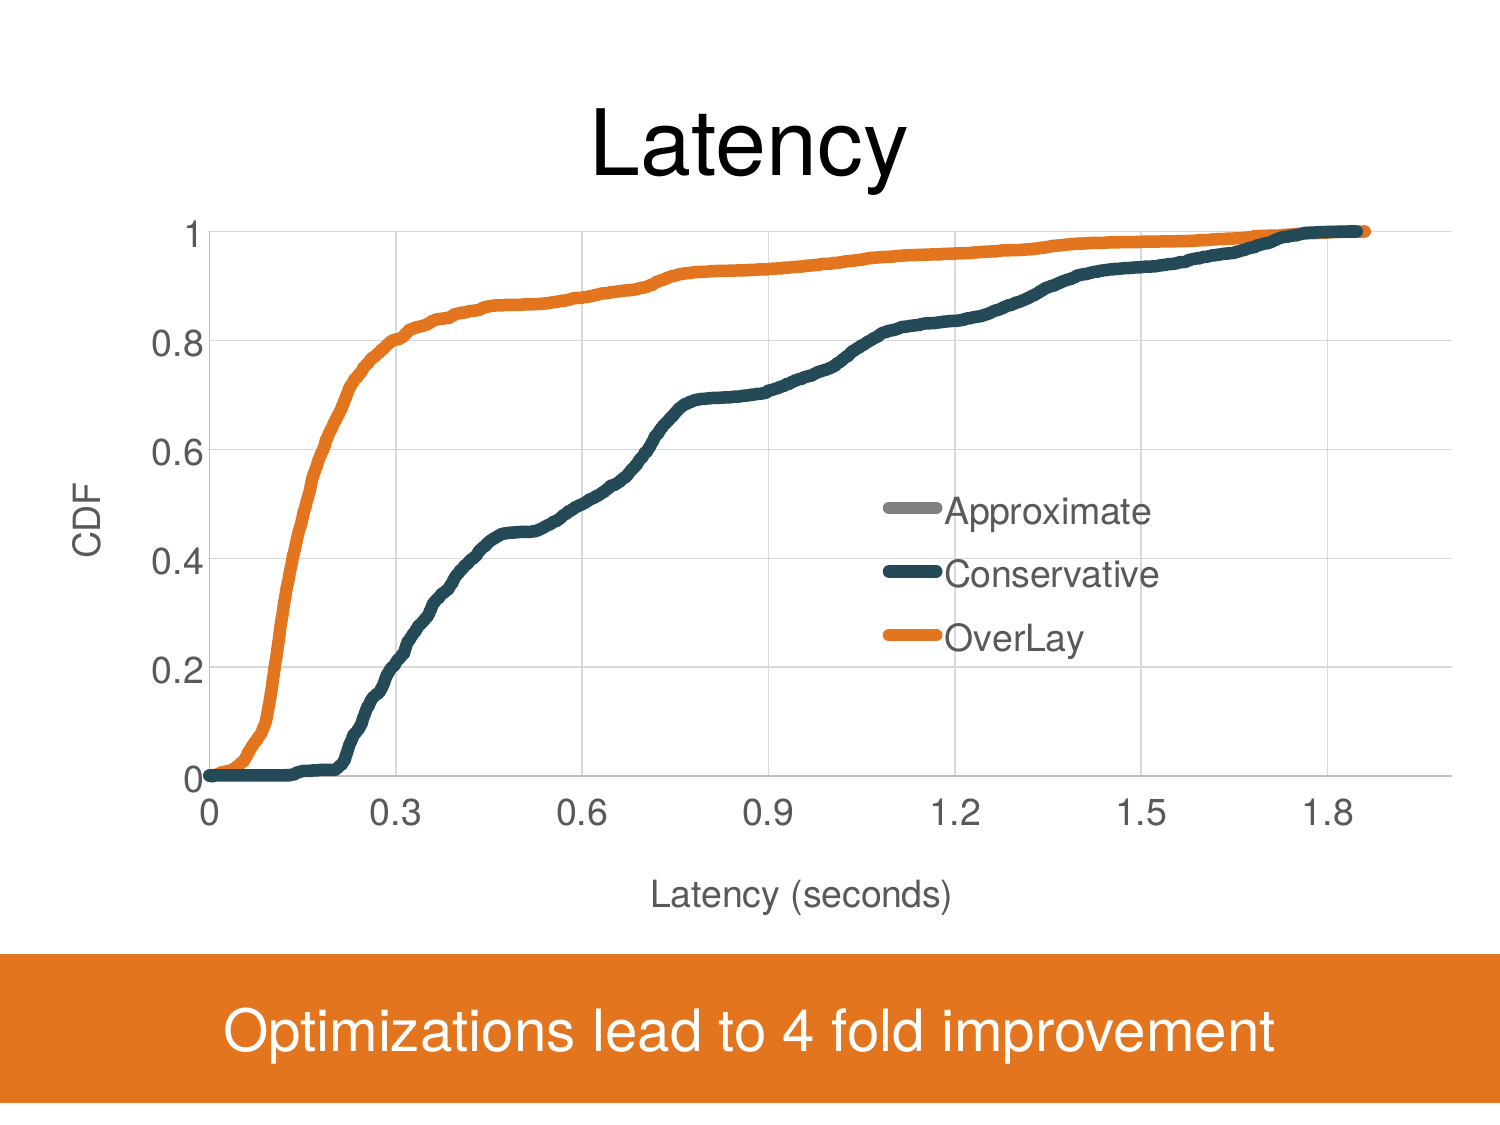

# Latency

### Chart

| Category |  |  |  |
|---|---|---|---|
Optimizations lead to 4 fold improvement